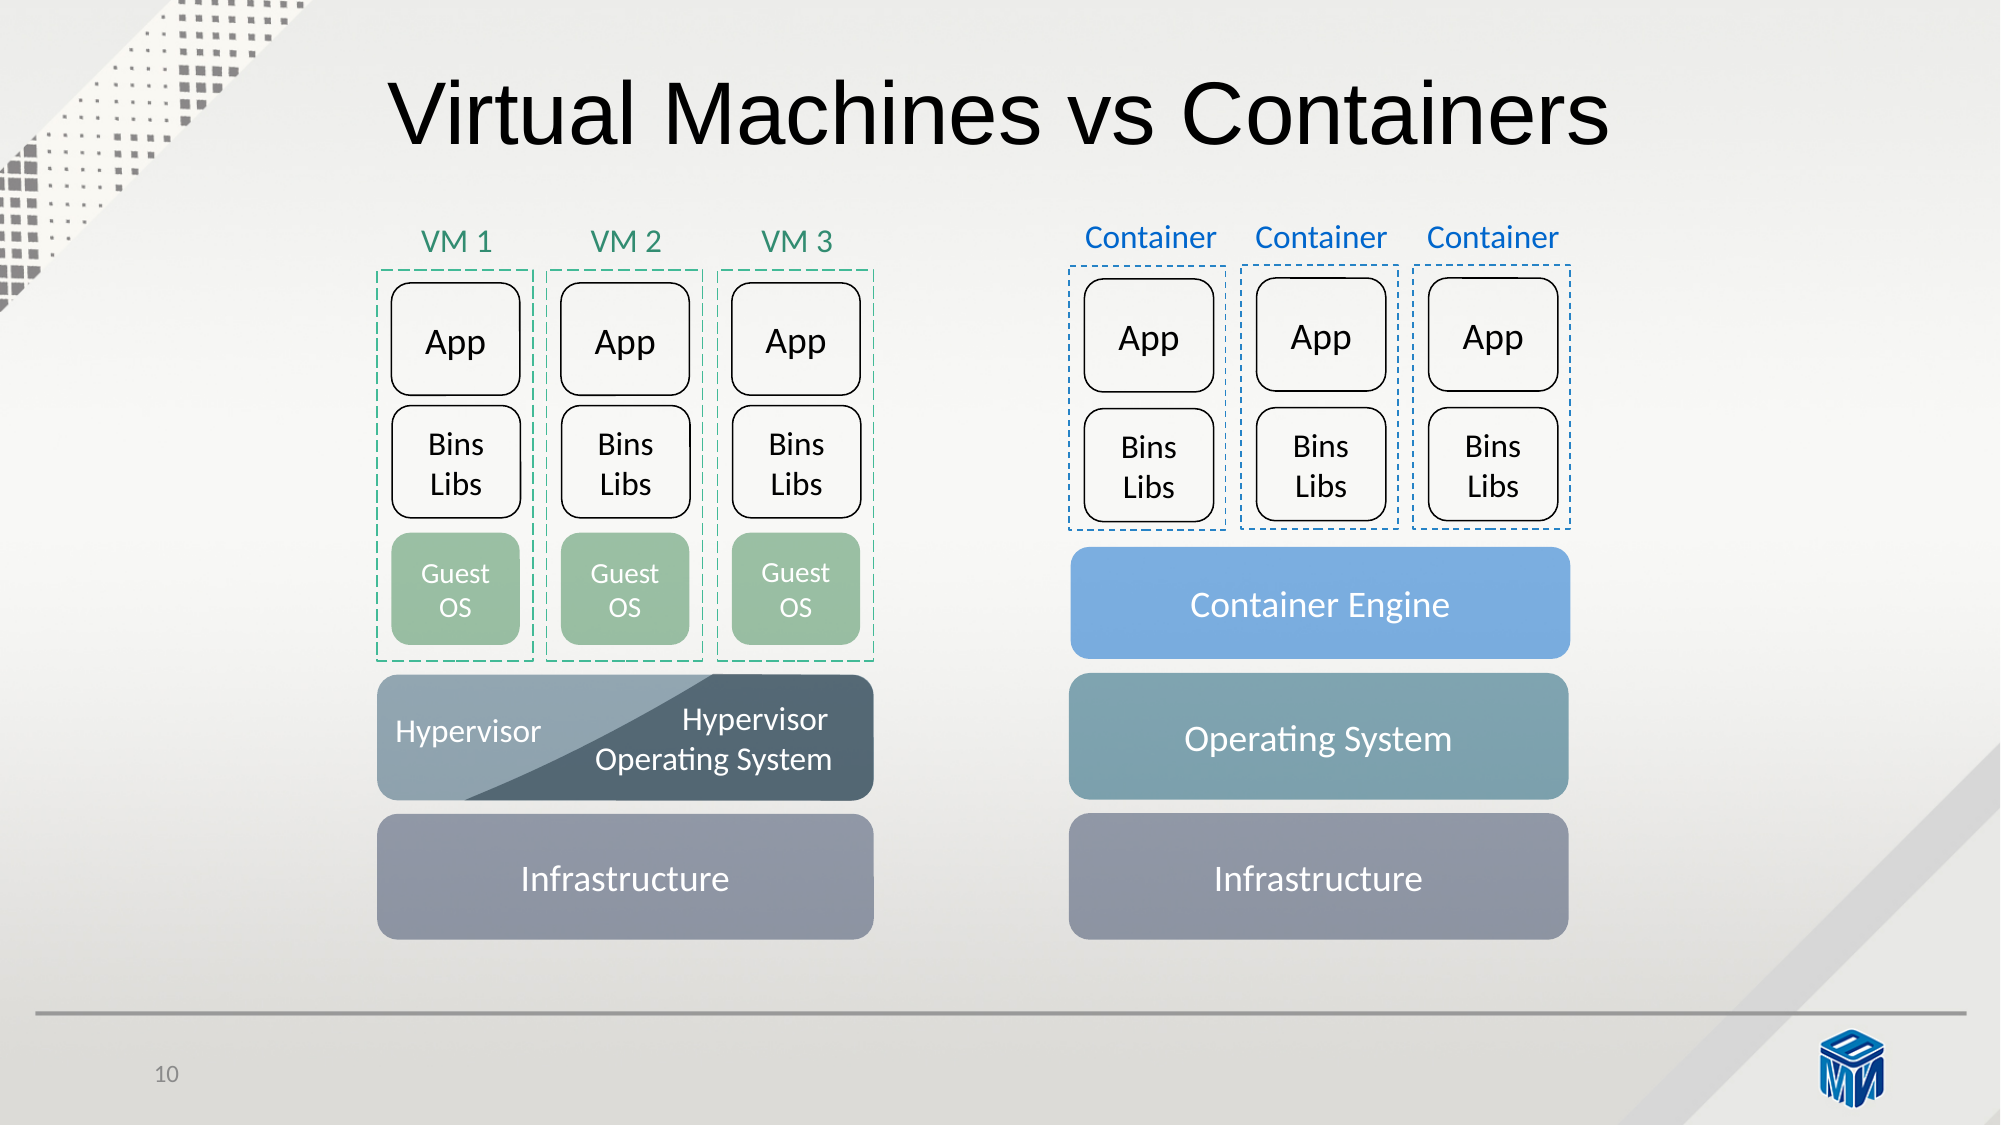

# Virtual Machines vs Containers
Container
Container
Container

App
App
App
Bins
Libs
Bins
Libs
Bins
Libs
Container Engine
Operating System
Infrastructure
VM 3
VM 1
VM 2

App
App
App
Bins
Libs
Bins
Libs
Bins
Libs
Guest OS
Guest OS
Guest OS
                        Hypervisor
            Operating System

Hypervisor
Infrastructure
10